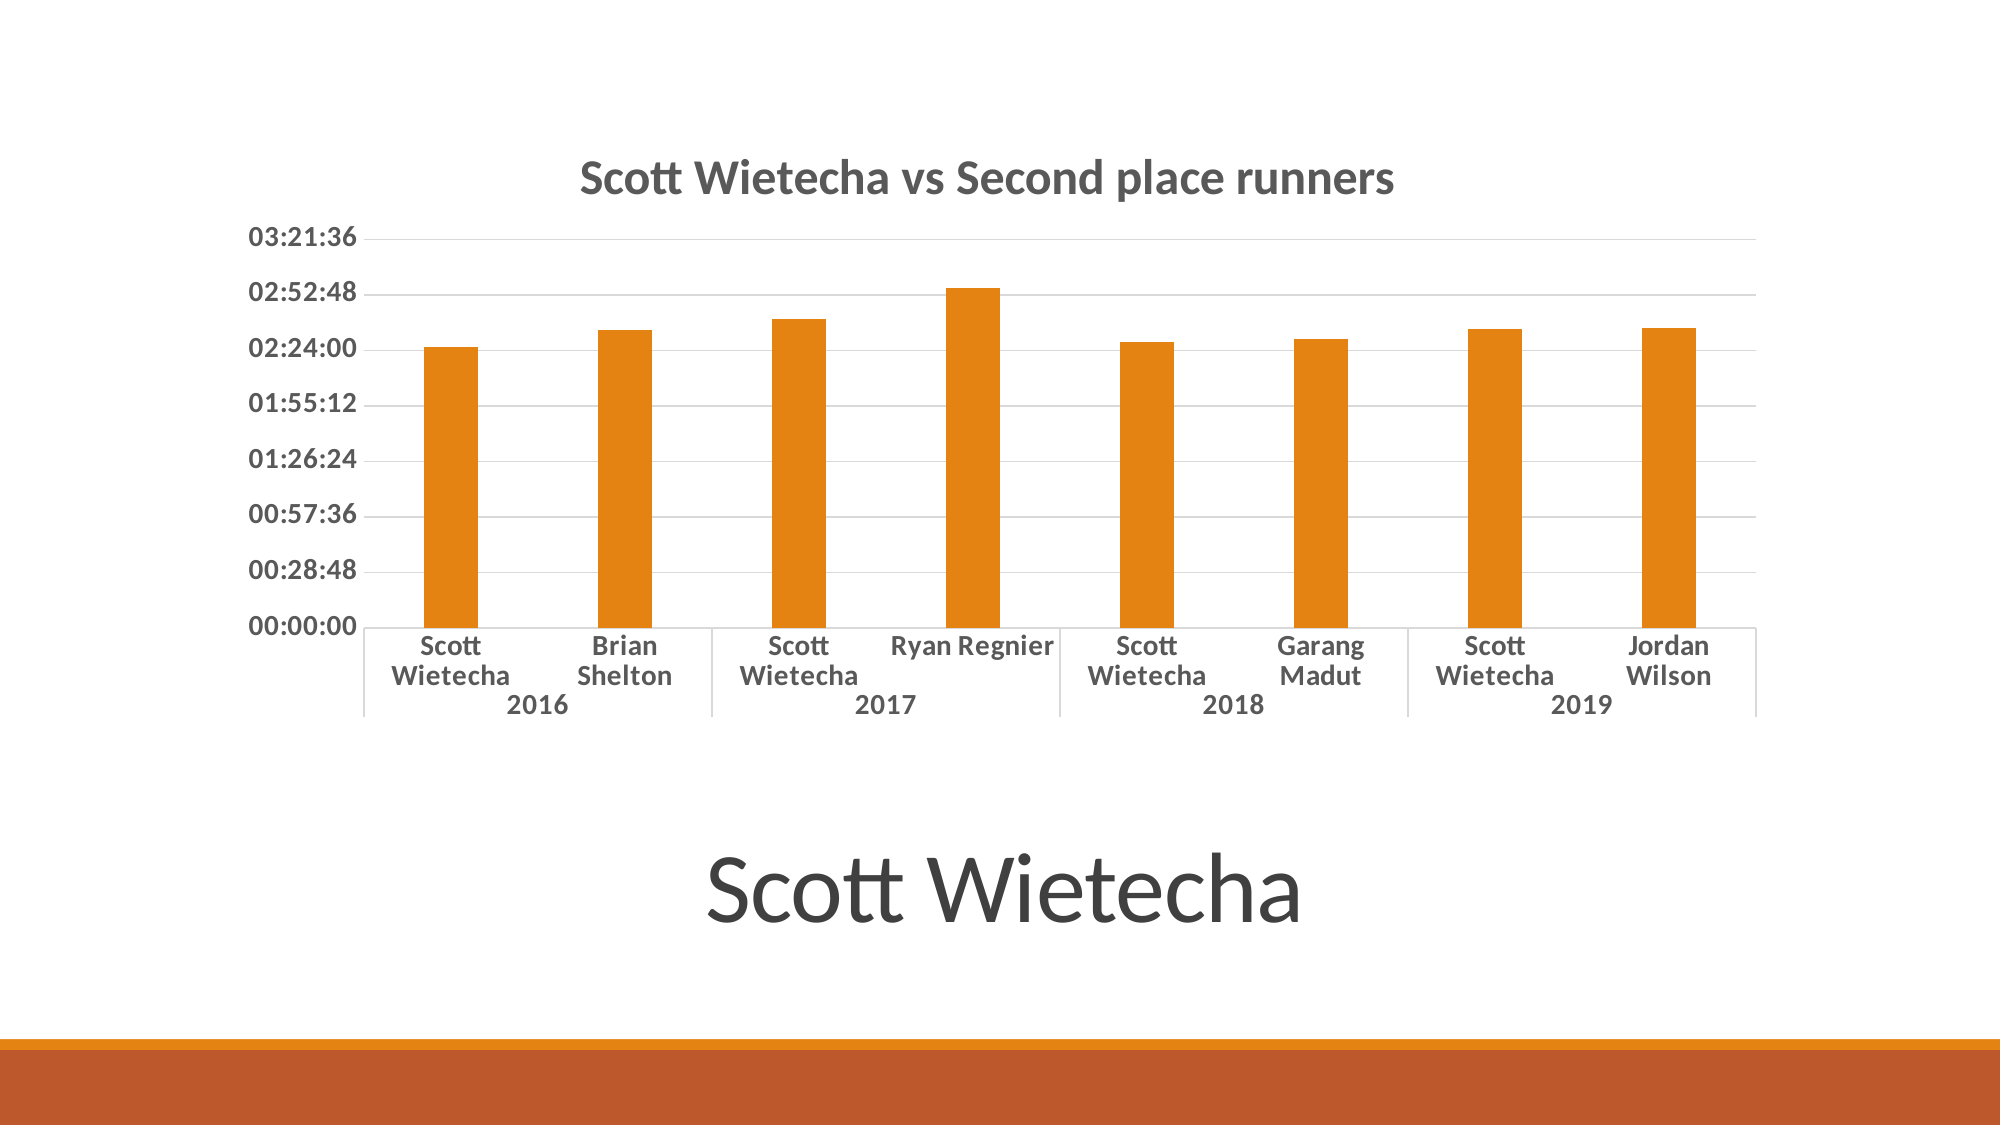

/

### Chart: Scott Wietecha vs Second place runners

| Category | Time |
|---|---|
| Scott Wietecha | 0.10118055555555555 |
| Brian Shelton | 0.10744212962962962 |
| Scott Wietecha | 0.11140046296296297 |
| Ryan Regnier | 0.12254629629629629 |
| Scott Wietecha | 0.10296296296296296 |
| Garang Madut | 0.10407407407407407 |
| Scott Wietecha | 0.10762731481481481 |
| Jordan Wilson | 0.10791666666666666 |
# Scott Wietecha